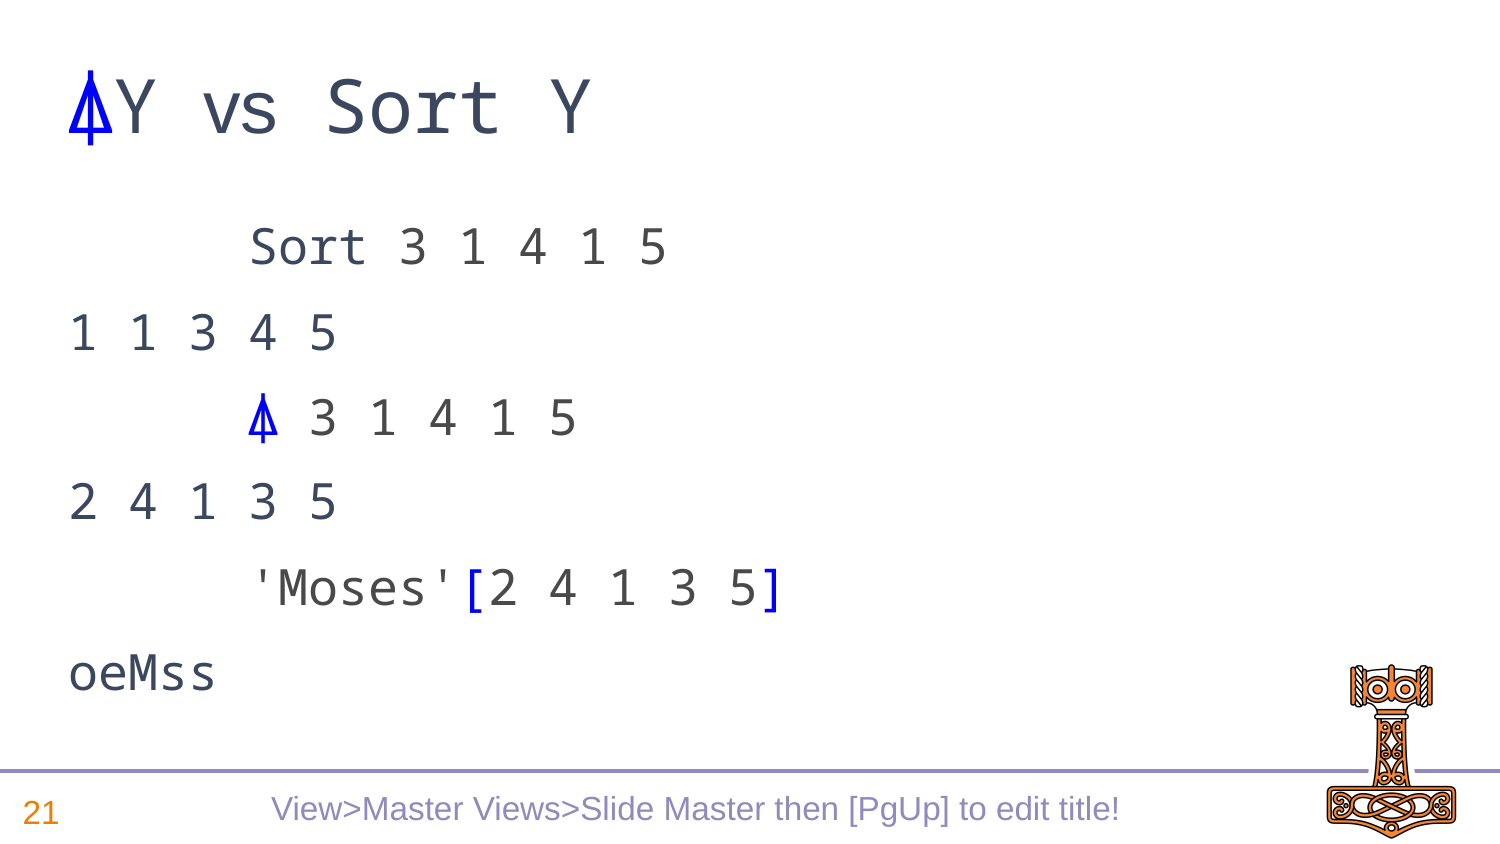

# ⍋Y vs Sort Y
      Sort 3 1 4 1 5
1 1 3 4 5
      ⍋ 3 1 4 1 5
2 4 1 3 5
      'Moses'[2 4 1 3 5]
oeMss